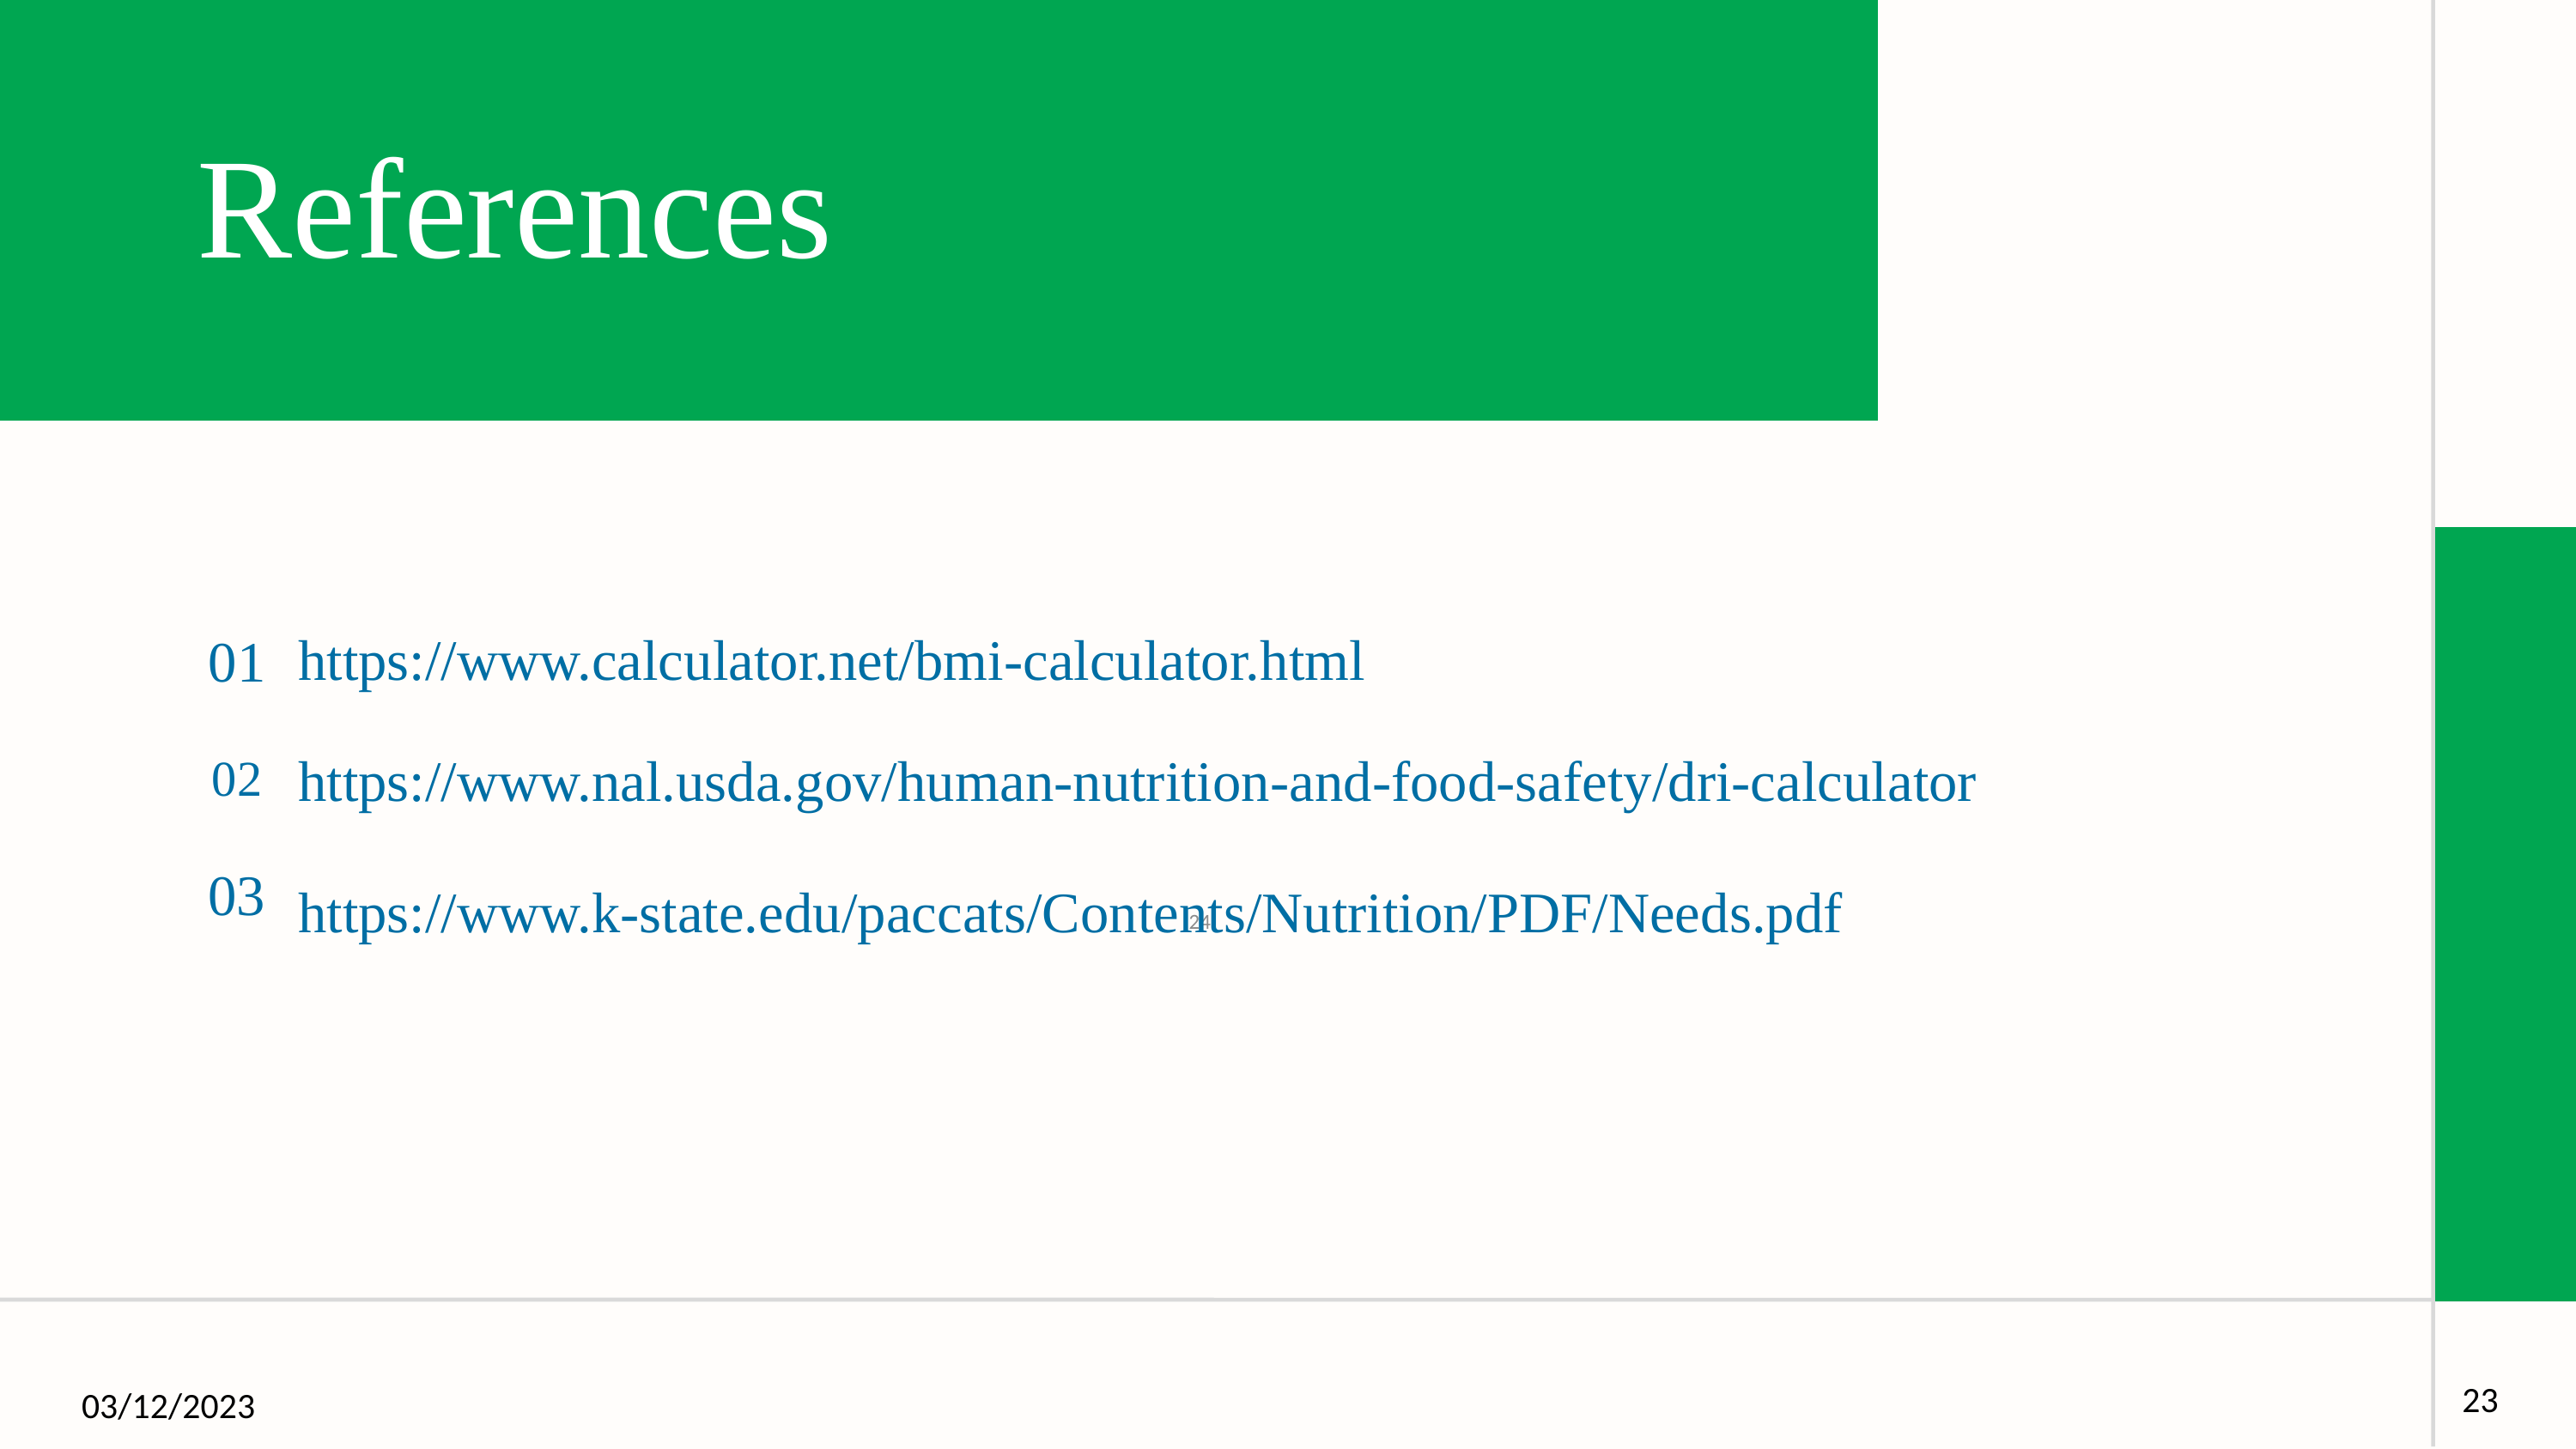

References

https://www.calculator.net/bmi-calculator.html
https://www.nal.usda.gov/human-nutrition-and-food-safety/dri-calculator
https://www.k-state.edu/paccats/Contents/Nutrition/PDF/Needs.pdf

01

02
03
24

23
03/12/2023